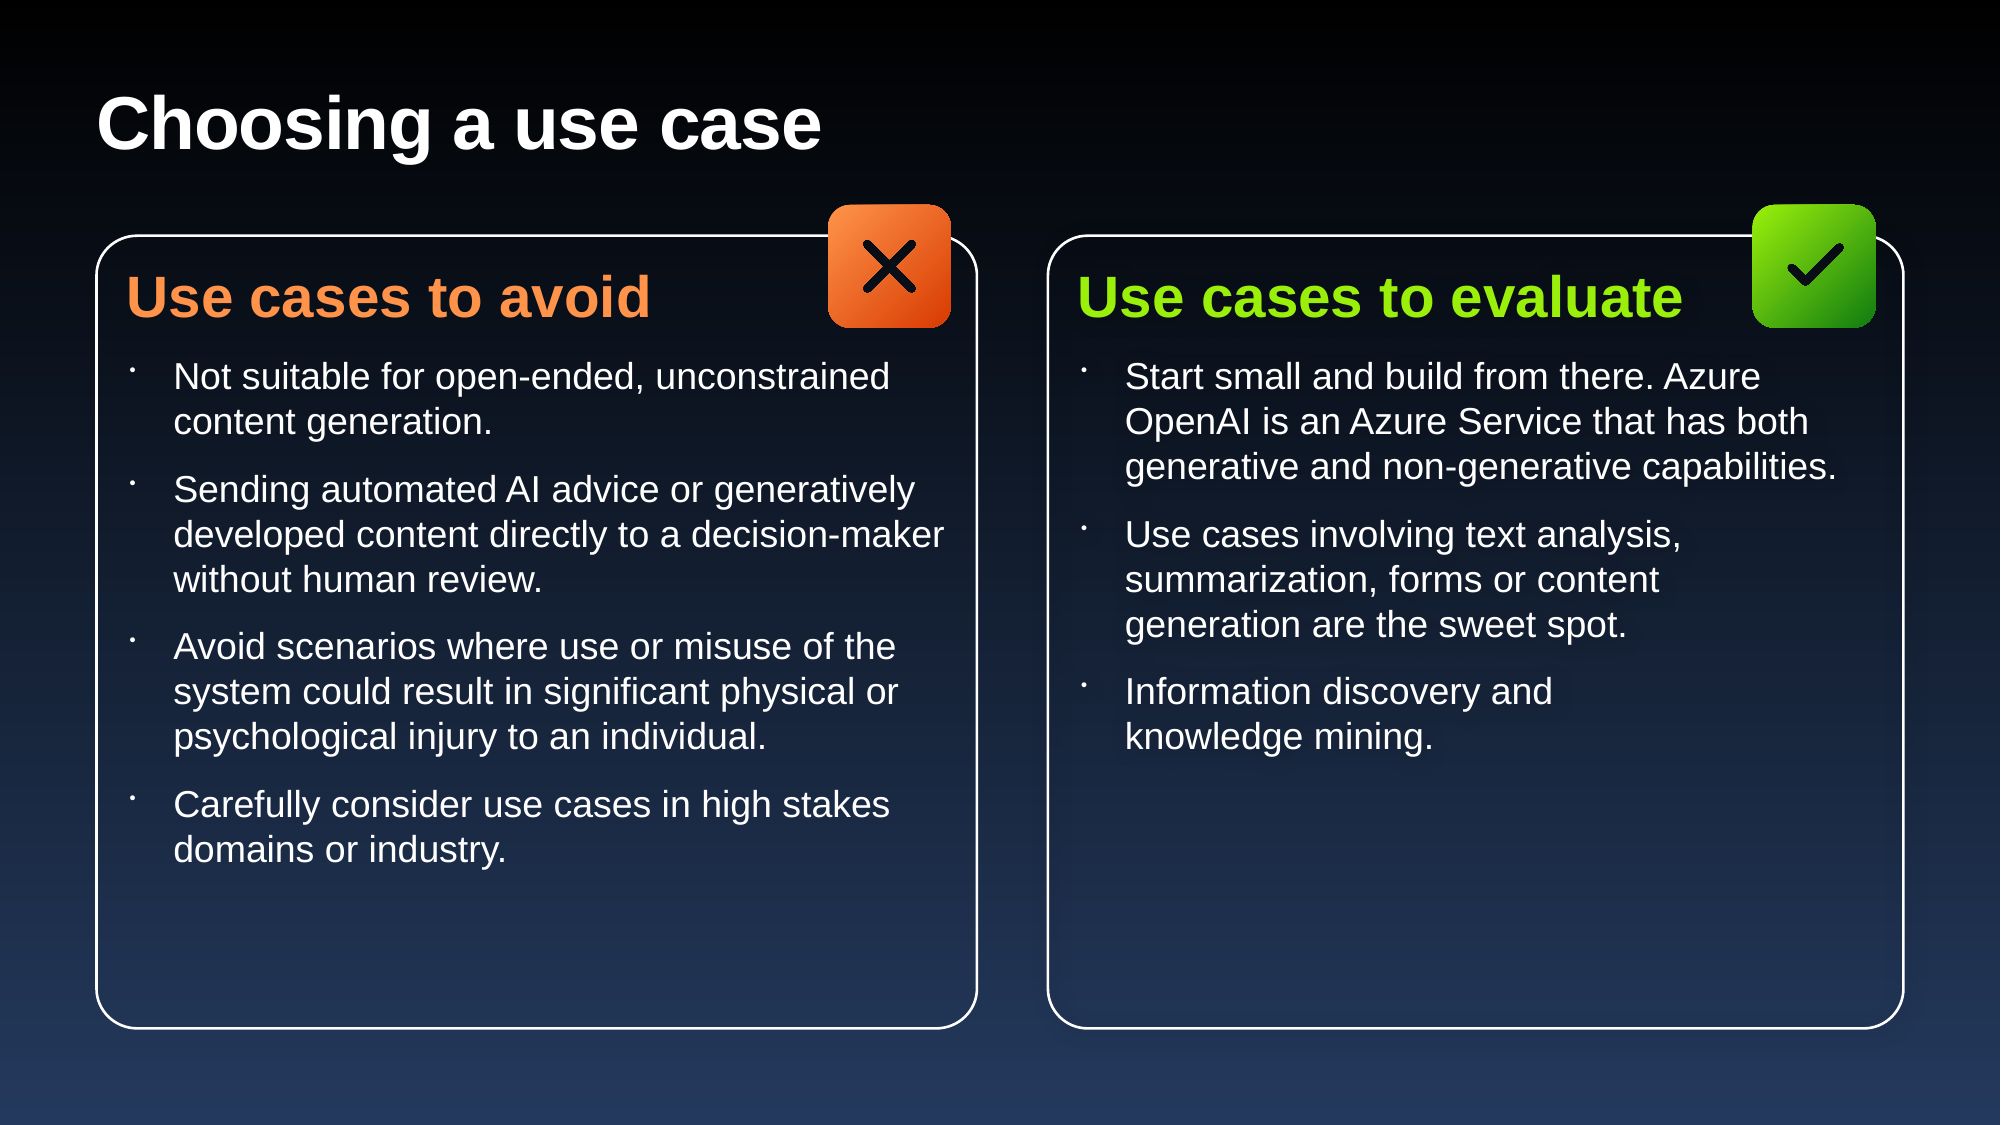

Choosing a use case

Use cases to avoid
Not suitable for open-ended, unconstrained content generation.
Sending automated AI advice or generatively developed content directly to a decision-maker without human review.
Avoid scenarios where use or misuse of the system could result in significant physical or psychological injury to an individual.
Carefully consider use cases in high stakes domains or industry.
Use cases to evaluate
Start small and build from there. Azure OpenAI is an Azure Service that has both generative and non-generative capabilities.
Use cases involving text analysis, summarization, forms or content generation are the sweet spot.
Information discovery and
knowledge mining.